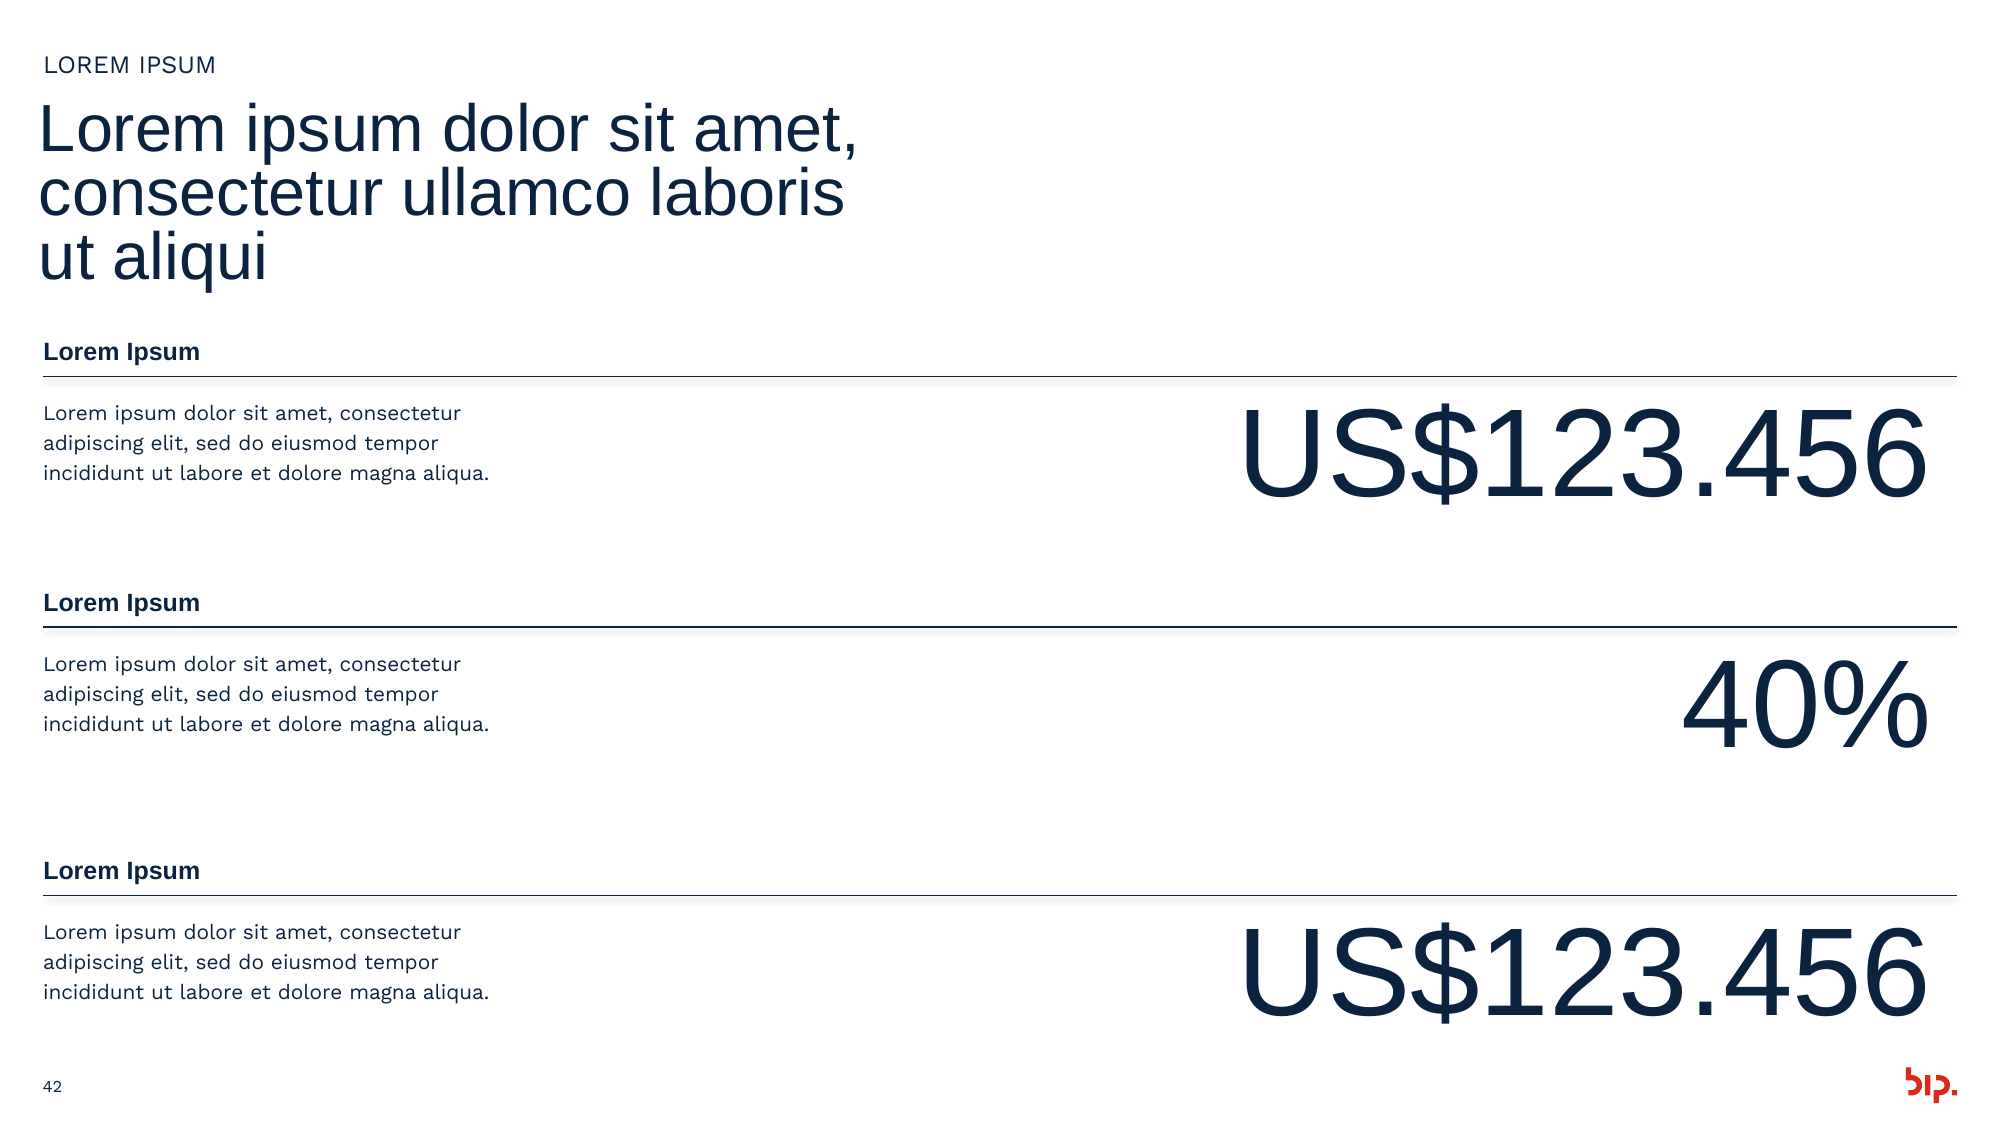

LOREM IPSUM
Lorem ipsum dolor sit amet, consectetur ullamco laboris
ut aliqui
Lorem Ipsum
Lorem ipsum dolor sit amet, consectetur adipiscing elit, sed do eiusmod tempor incididunt ut labore et dolore magna aliqua.
US$123.456
Lorem Ipsum
Lorem ipsum dolor sit amet, consectetur adipiscing elit, sed do eiusmod tempor incididunt ut labore et dolore magna aliqua.
40%
Lorem Ipsum
Lorem ipsum dolor sit amet, consectetur adipiscing elit, sed do eiusmod tempor incididunt ut labore et dolore magna aliqua.
US$123.456